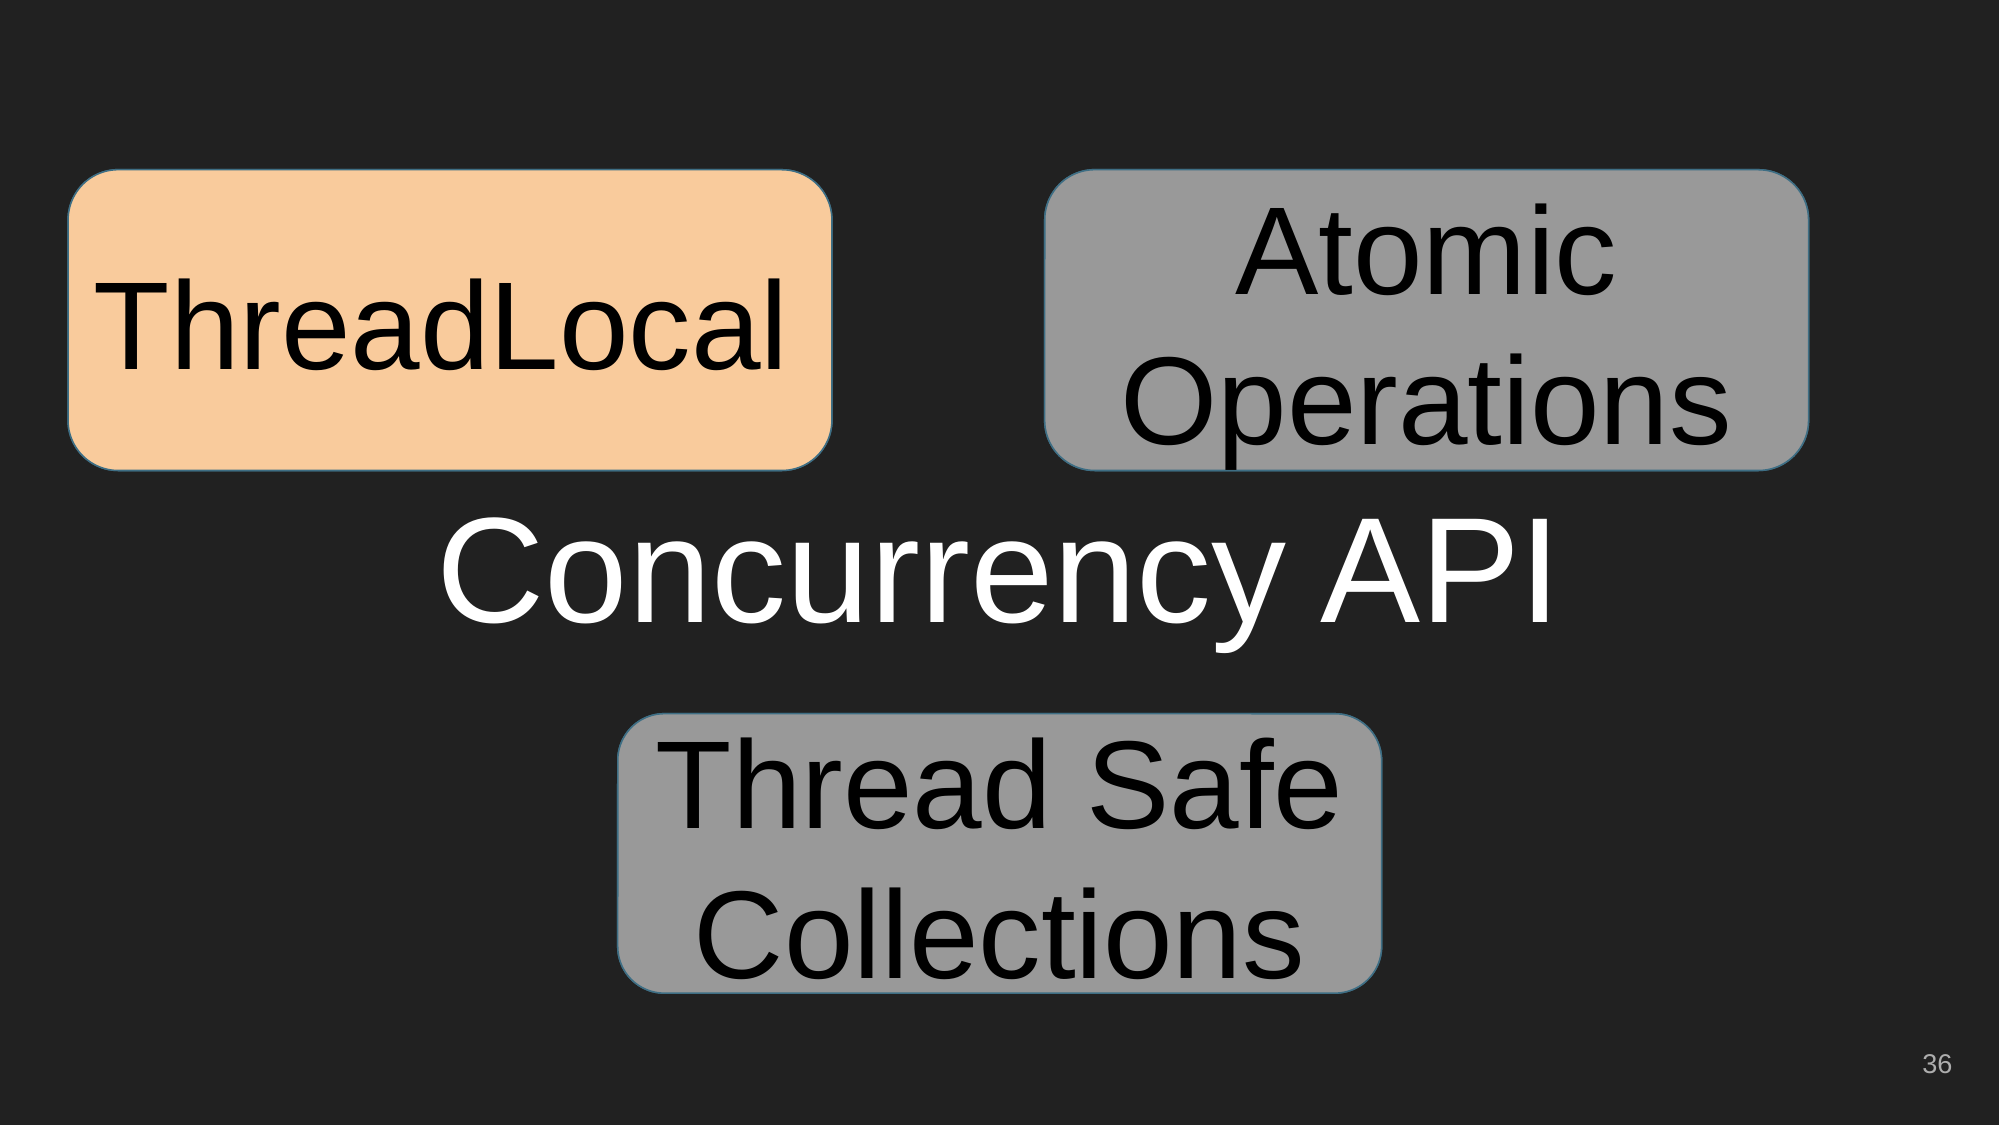

ThreadLocal
ThreadLocal
Atomic Operations
Atomic Operations
# Concurrency API

Thread Safe Collections
And More
Thread Safe Collections
Thread Safe Collections
36